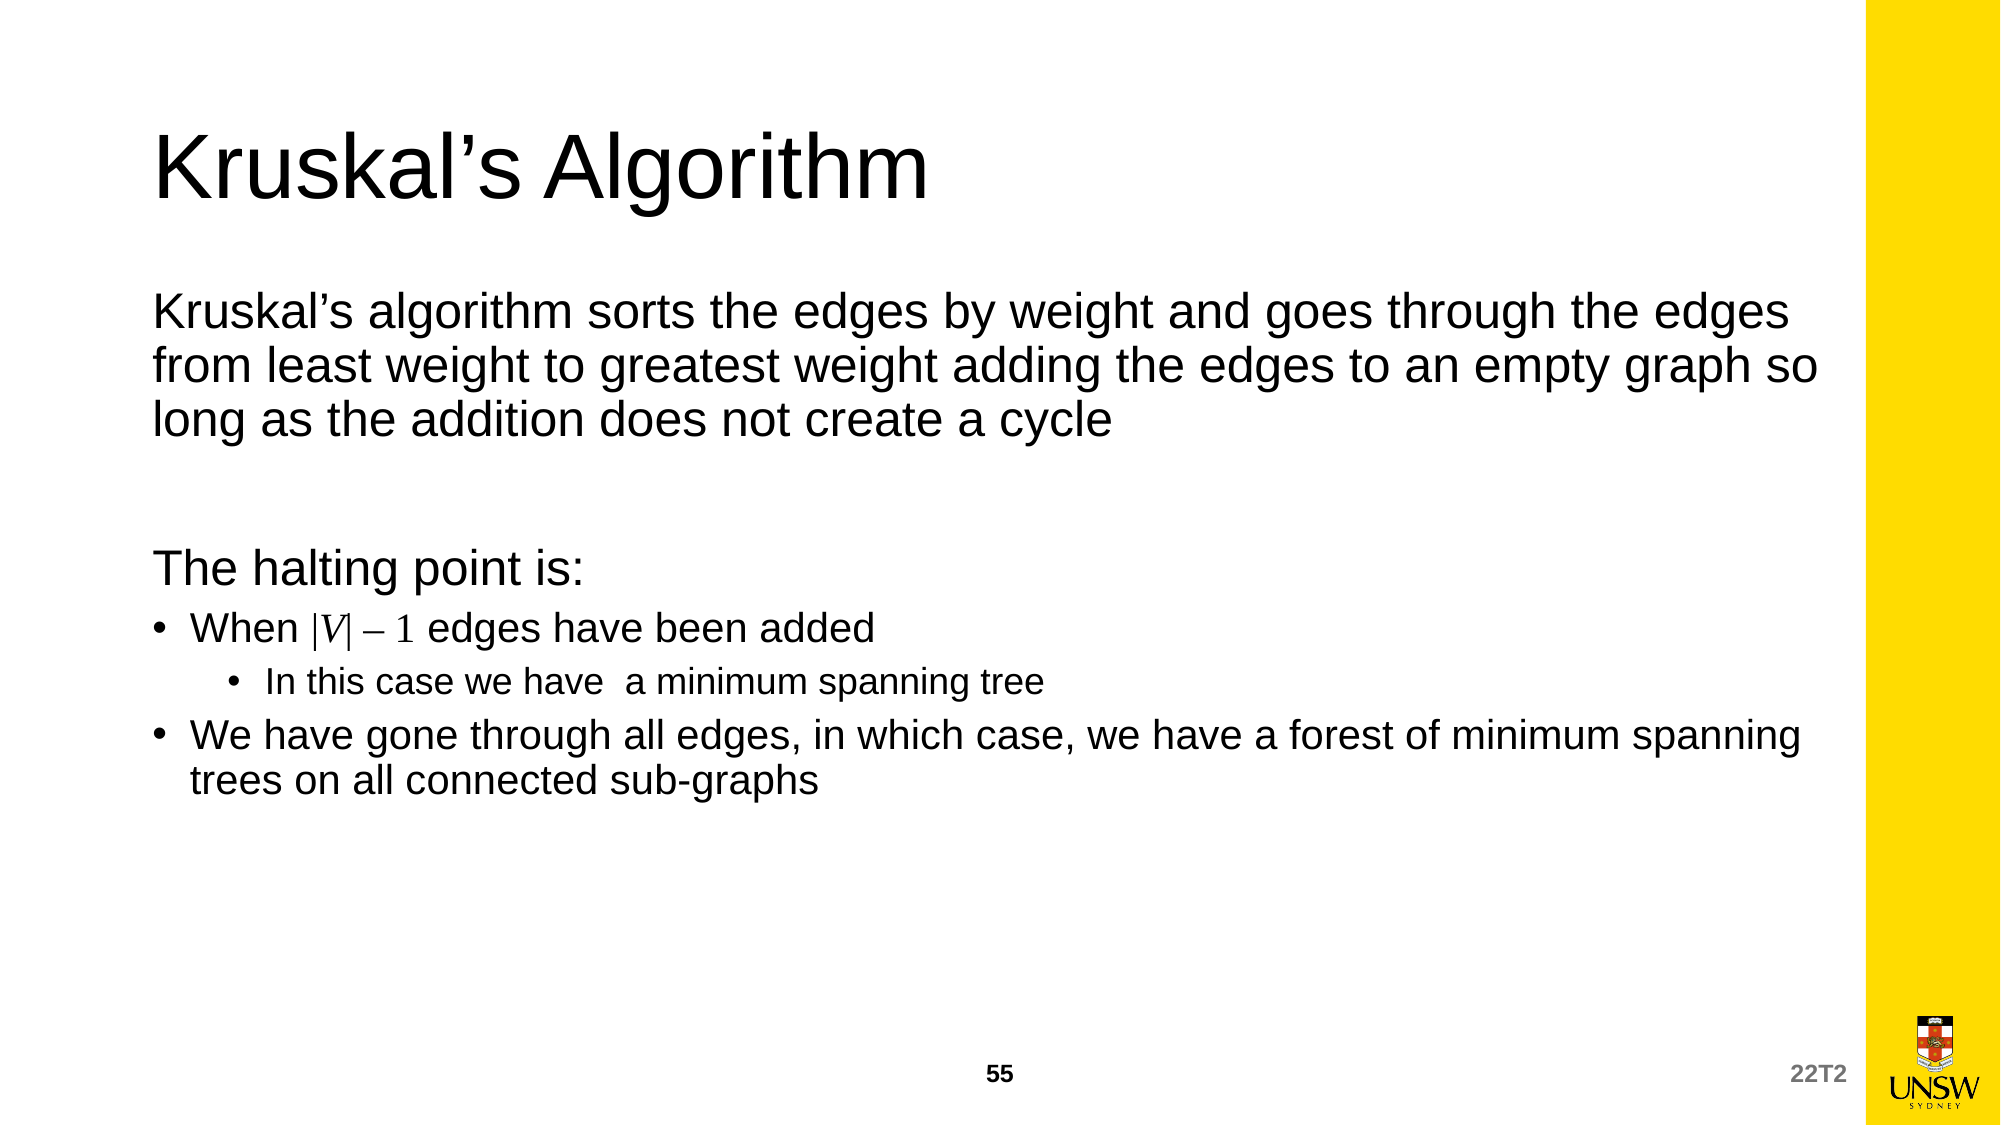

# Kruskal’s Algorithm
Kruskal’s algorithm sorts the edges by weight and goes through the edges from least weight to greatest weight adding the edges to an empty graph so long as the addition does not create a cycle

The halting point is:
When |V| – 1 edges have been added
In this case we have  a minimum spanning tree
We have gone through all edges, in which case, we have a forest of minimum spanning trees on all connected sub-graphs
55
22T2